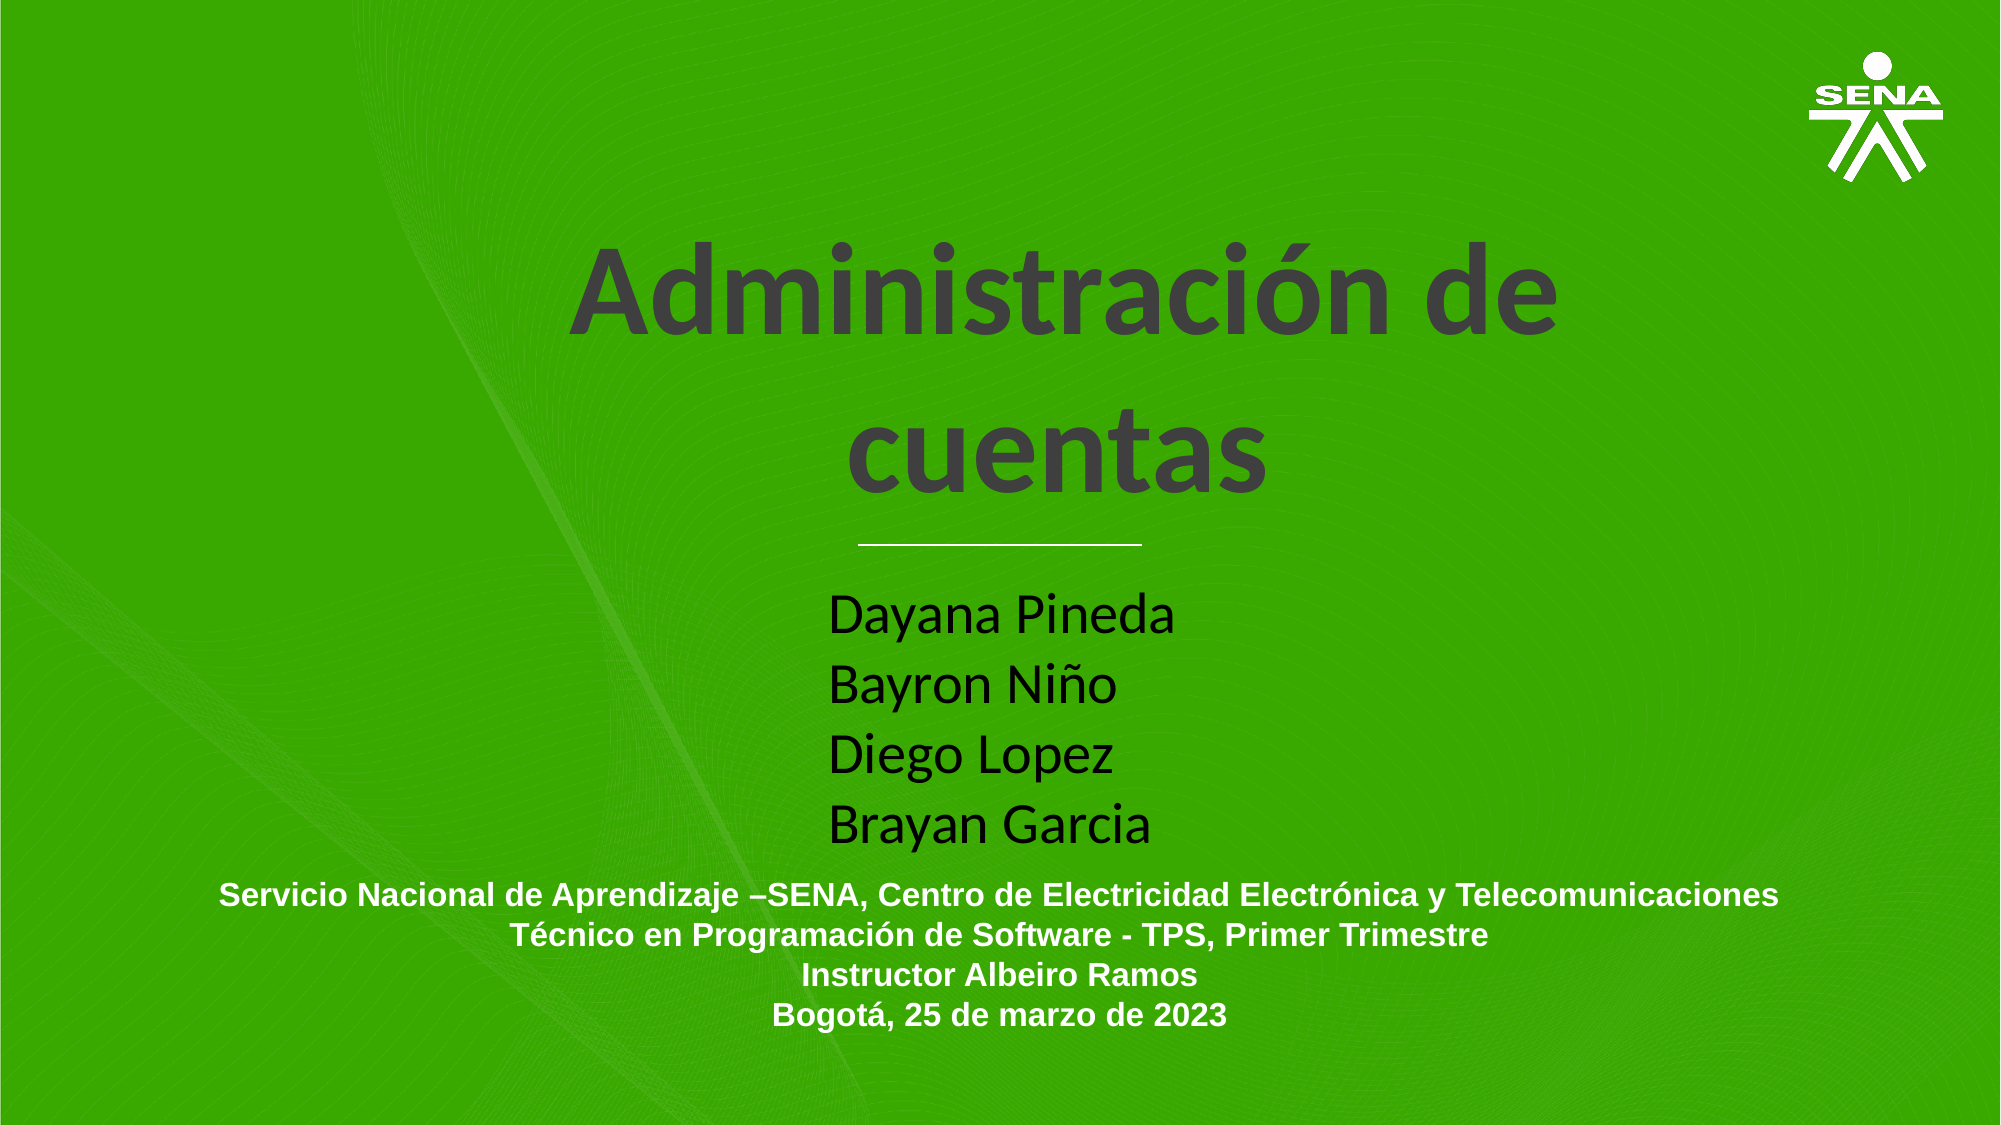

Administración de cuentas

Dayana Pineda
Bayron Niño
Diego Lopez
Brayan Garcia

Servicio Nacional de Aprendizaje –SENA, Centro de Electricidad Electrónica y Telecomunicaciones
Técnico en Programación de Software - TPS, Primer Trimestre
Instructor Albeiro Ramos
Bogotá, 25 de marzo de 2023